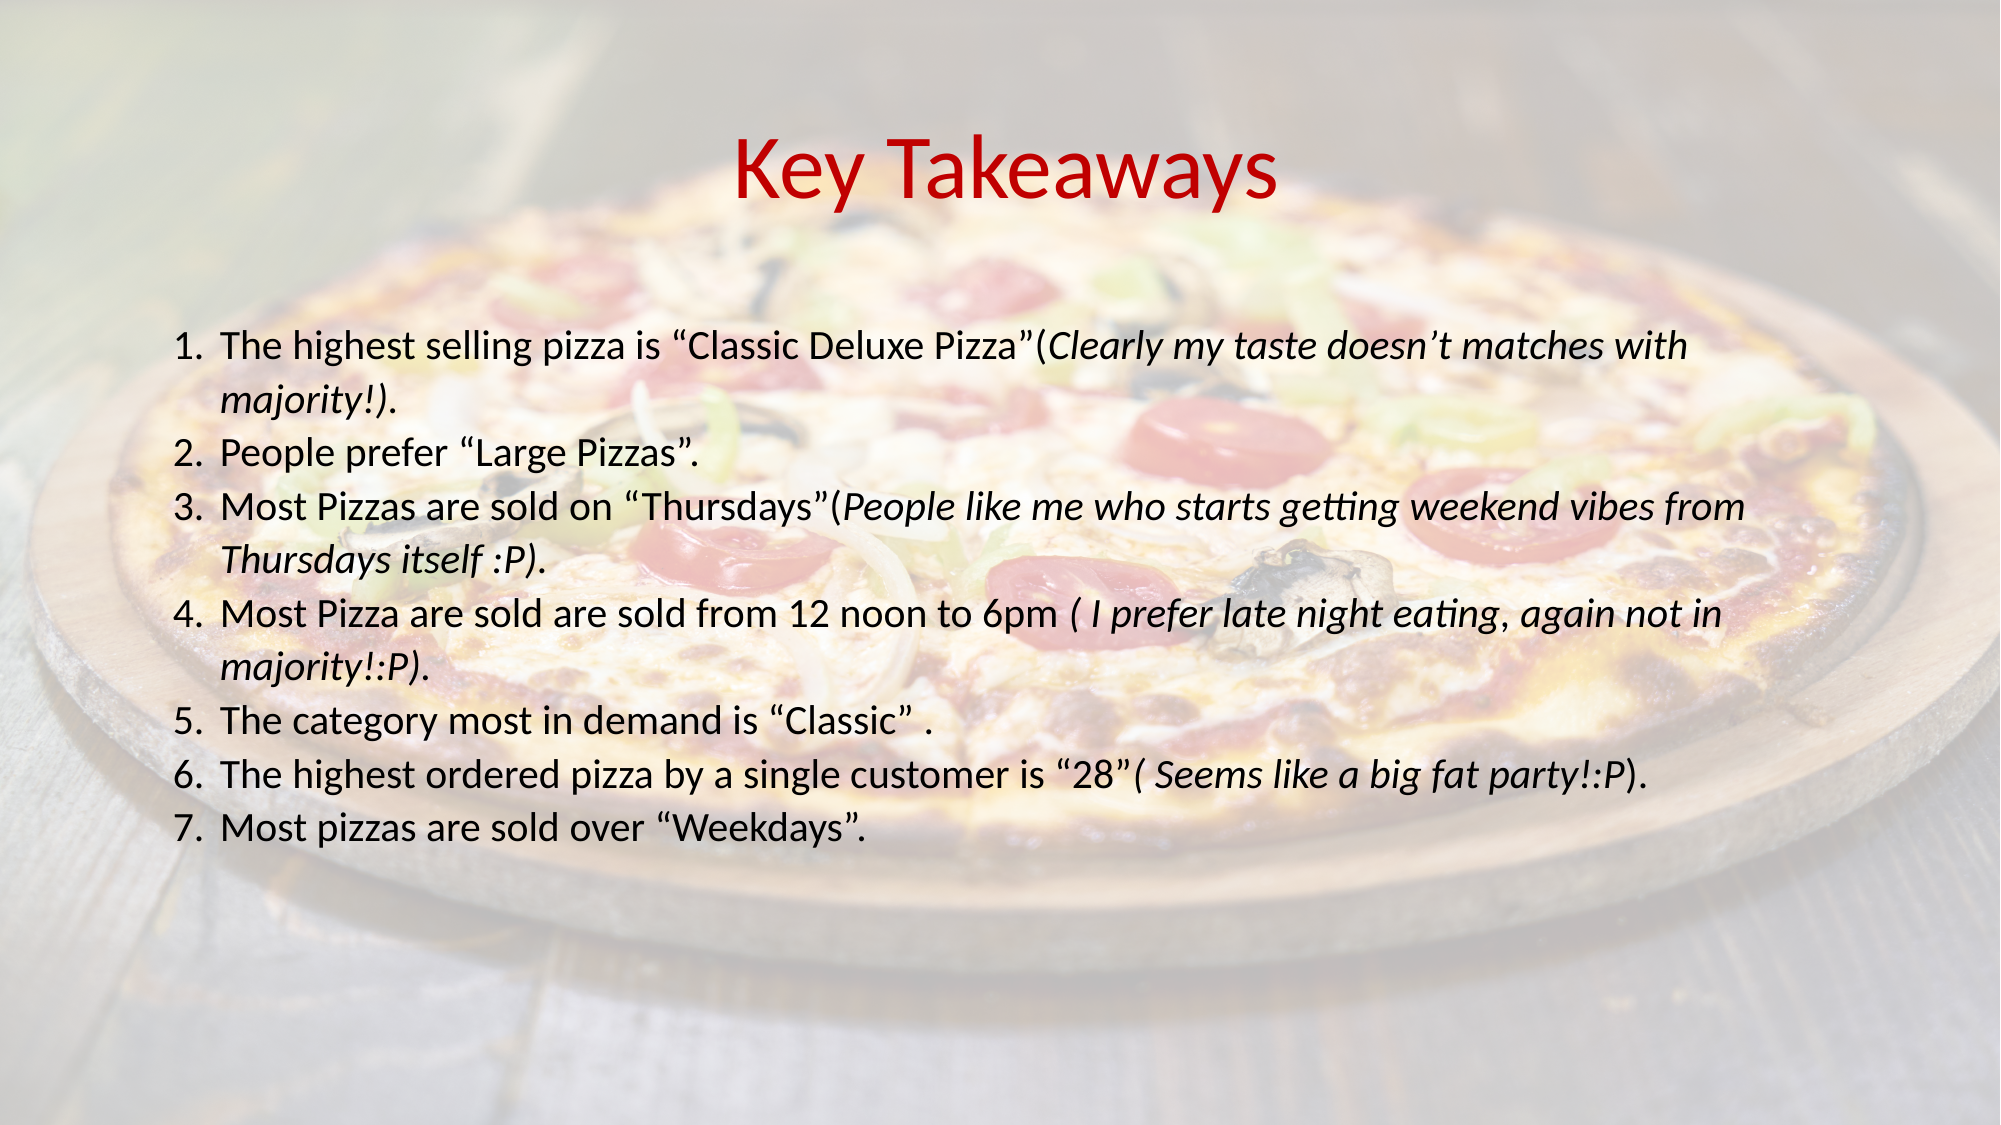

# Key Takeaways
The highest selling pizza is “Classic Deluxe Pizza”(Clearly my taste doesn’t matches with majority!).
People prefer “Large Pizzas”.
Most Pizzas are sold on “Thursdays”(People like me who starts getting weekend vibes from Thursdays itself :P).
Most Pizza are sold are sold from 12 noon to 6pm ( I prefer late night eating, again not in majority!:P).
The category most in demand is “Classic” .
The highest ordered pizza by a single customer is “28”( Seems like a big fat party!:P).
Most pizzas are sold over “Weekdays”.